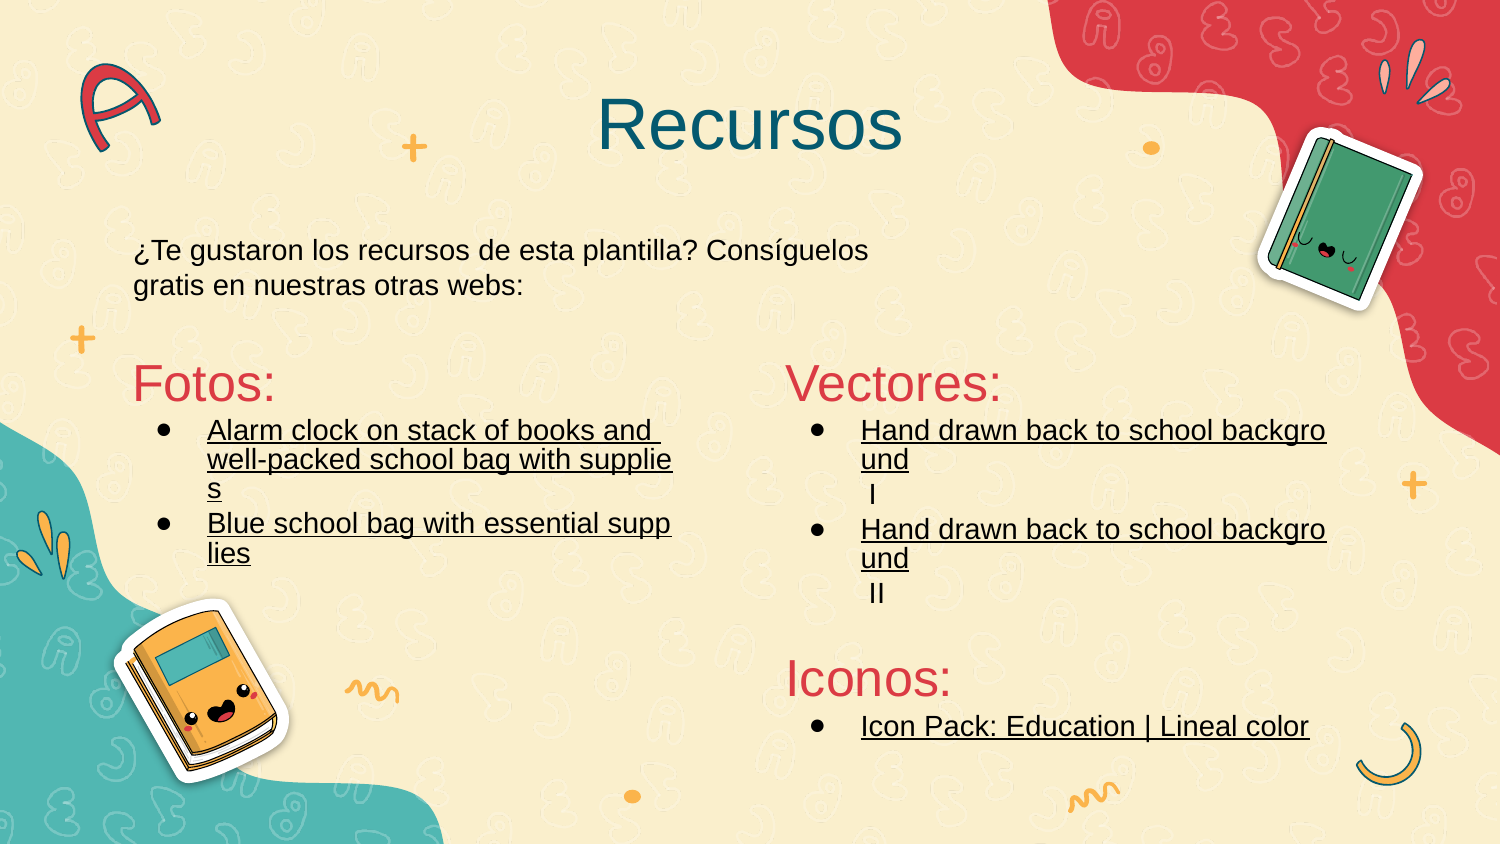

# Recursos
¿Te gustaron los recursos de esta plantilla? Consíguelos gratis en nuestras otras webs:
Fotos:
Alarm clock on stack of books and well-packed school bag with supplies
Blue school bag with essential supplies

Vectores:
Hand drawn back to school background I
Hand drawn back to school background II

Iconos:
Icon Pack: Education | Lineal color